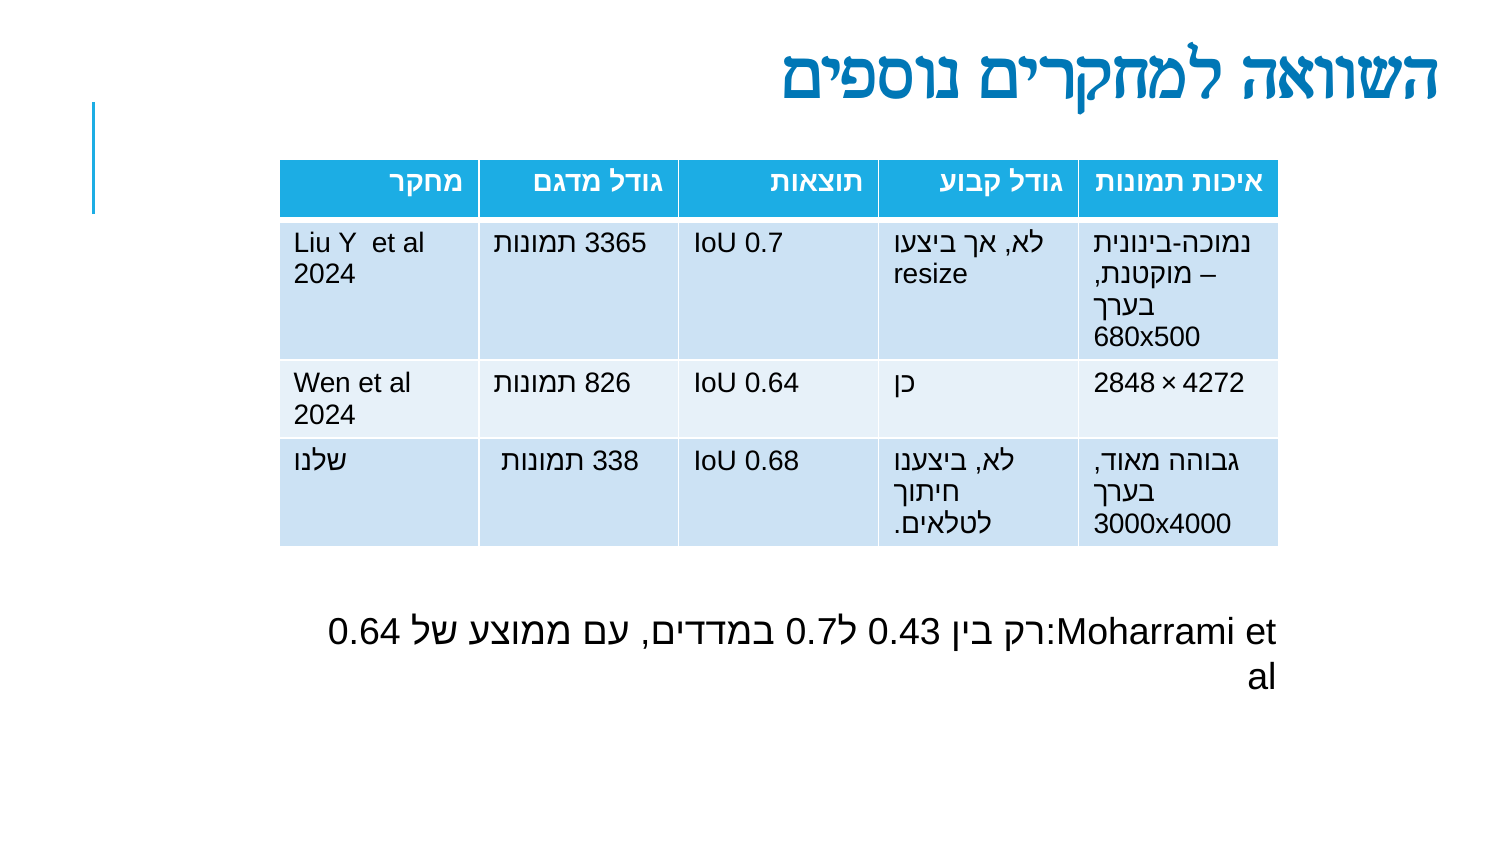

השוואה למחקרים נוספים
| מחקר | גודל מדגם | תוצאות | גודל קבוע | איכות תמונות |
| --- | --- | --- | --- | --- |
| Liu Y et al 2024 | 3365 תמונות | 0.7 IoU | לא, אך ביצעו resize | נמוכה-בינונית – מוקטנת, בערך 680x500 |
| Wen et al 2024 | 826 תמונות | 0.64 IoU | כן | 4272 × 2848 |
| שלנו | 338 תמונות | IoU 0.68 | לא, ביצענו חיתוך לטלאים. | גבוהה מאוד, בערך 3000x4000 |
 רק בין 0.43 ל0.7 במדדים, עם ממוצע של 0.64:Moharrami et al